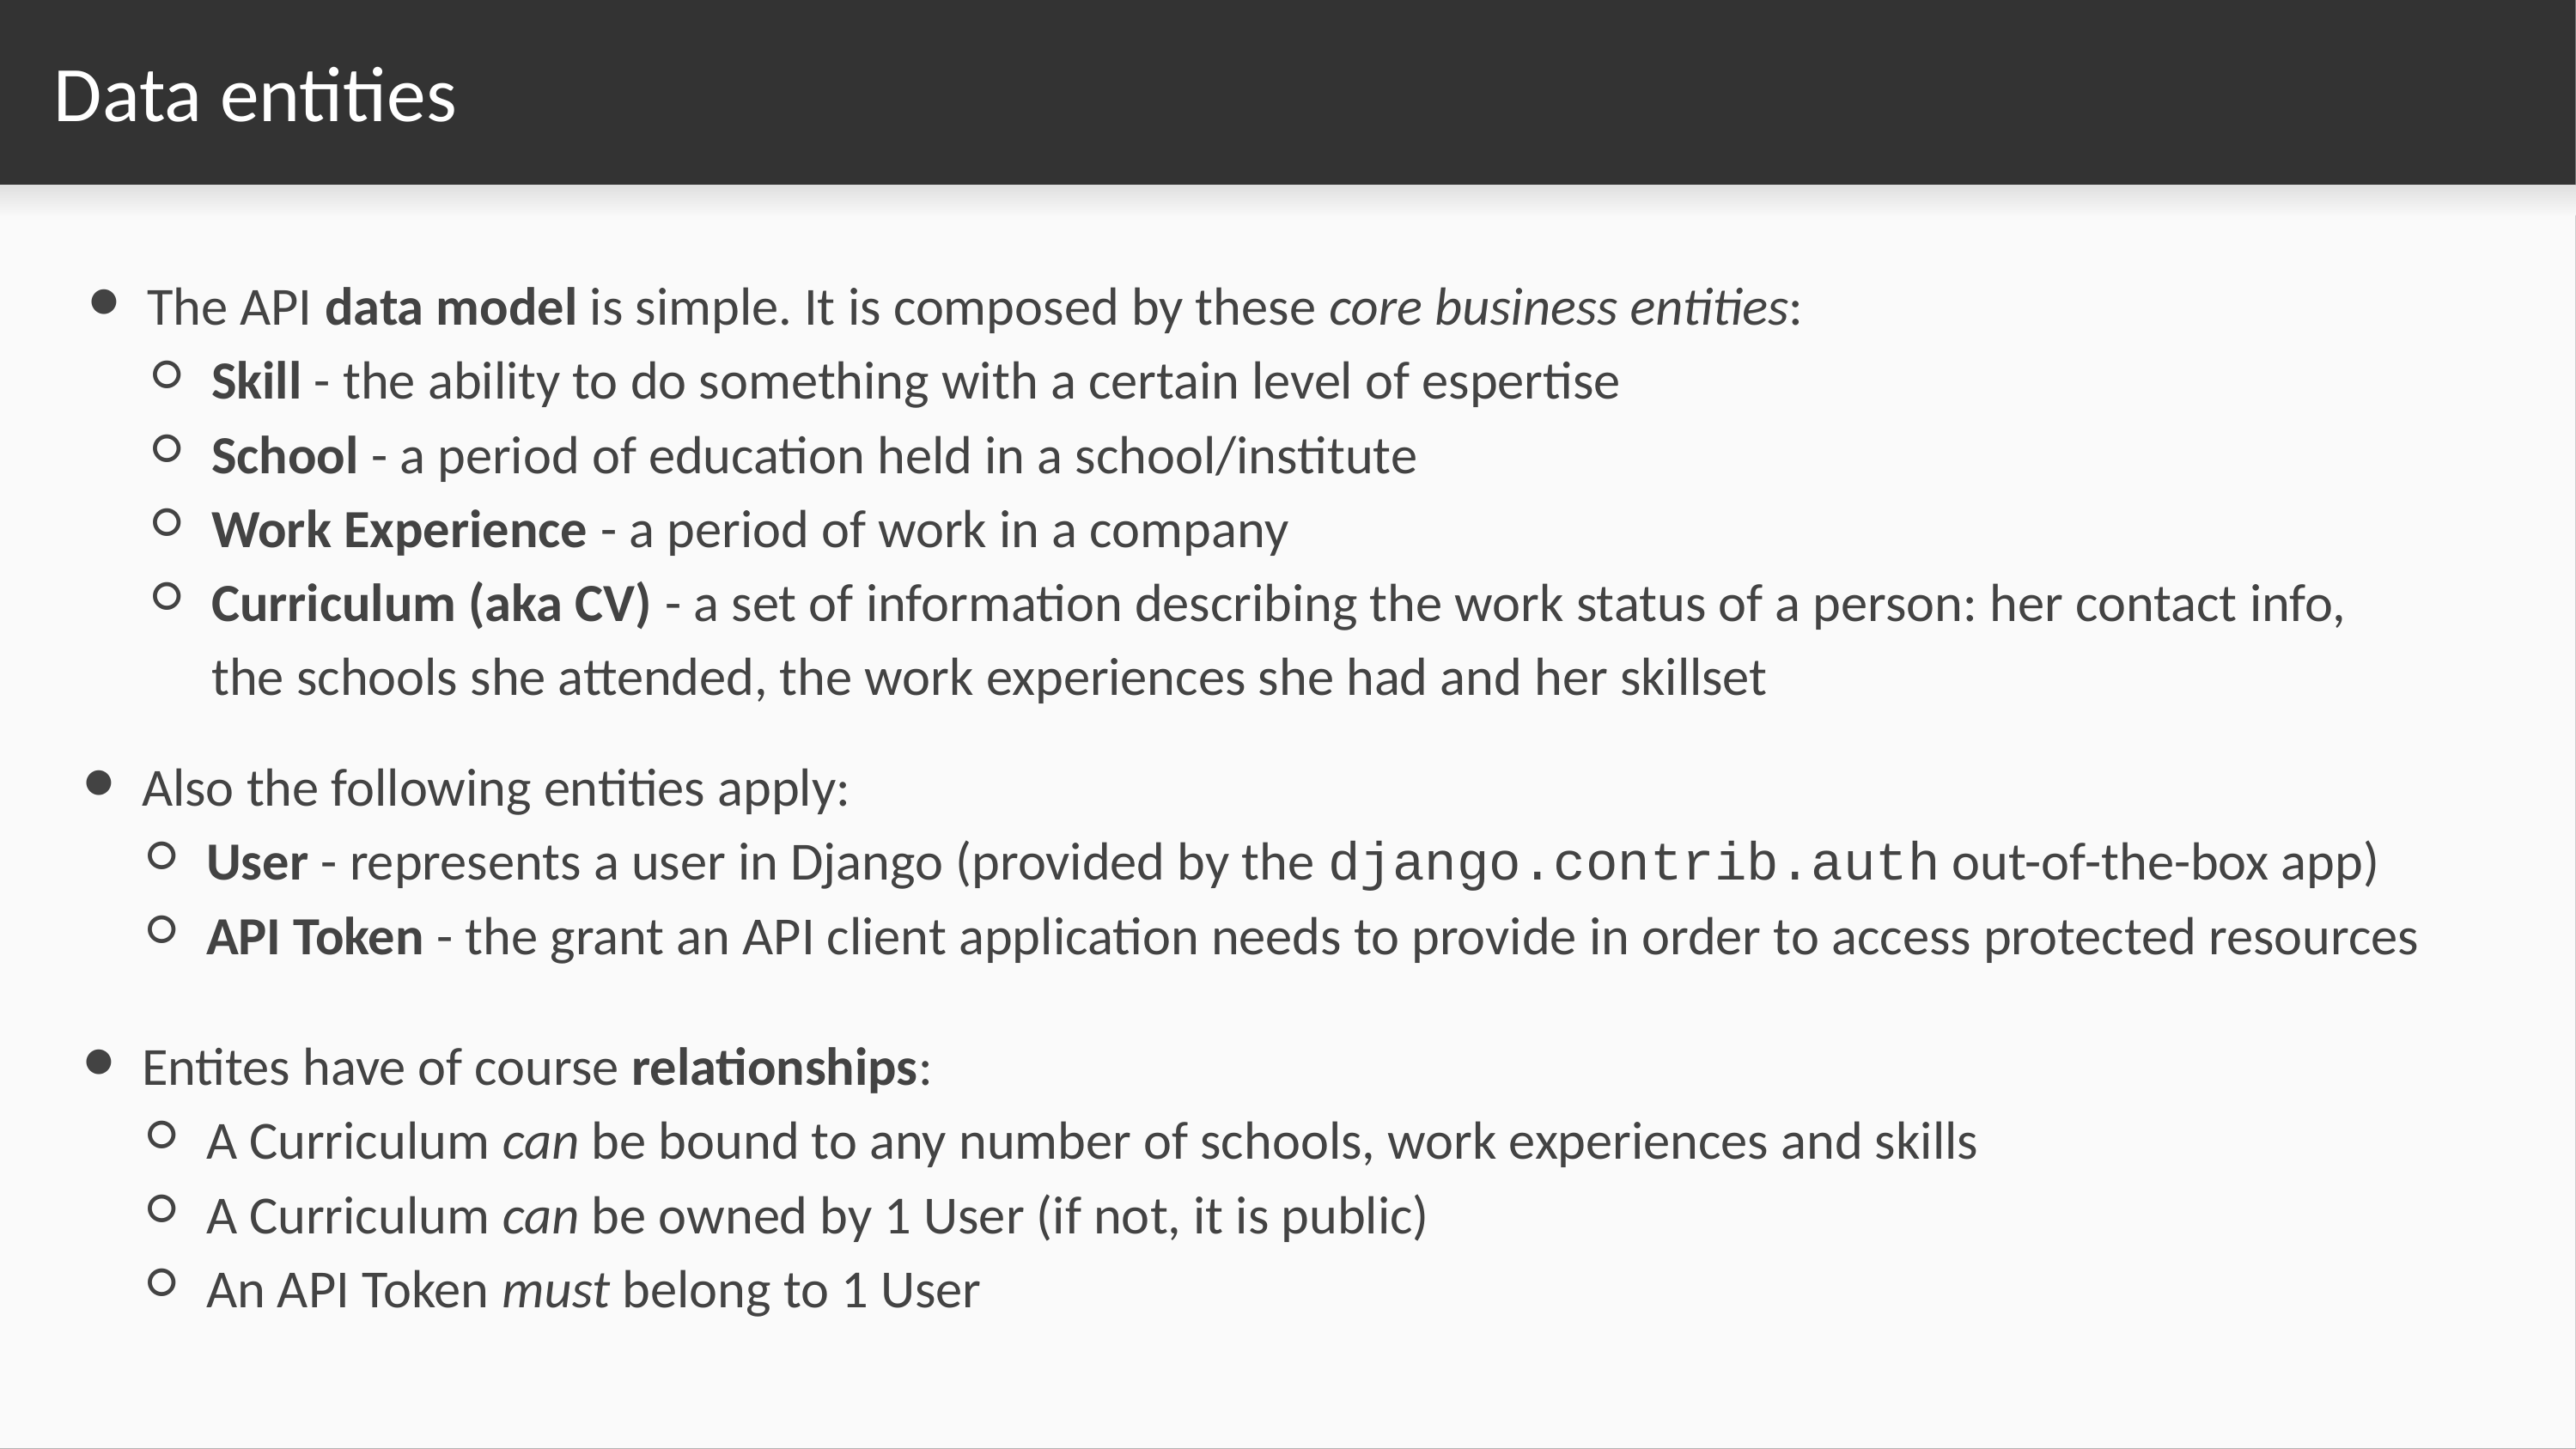

# Data entities
The API data model is simple. It is composed by these core business entities:
Skill - the ability to do something with a certain level of espertise
School - a period of education held in a school/institute
Work Experience - a period of work in a company
Curriculum (aka CV) - a set of information describing the work status of a person: her contact info, the schools she attended, the work experiences she had and her skillset
Also the following entities apply:
User - represents a user in Django (provided by the django.contrib.auth out-of-the-box app)
API Token - the grant an API client application needs to provide in order to access protected resources
Entites have of course relationships:
A Curriculum can be bound to any number of schools, work experiences and skills
A Curriculum can be owned by 1 User (if not, it is public)
An API Token must belong to 1 User